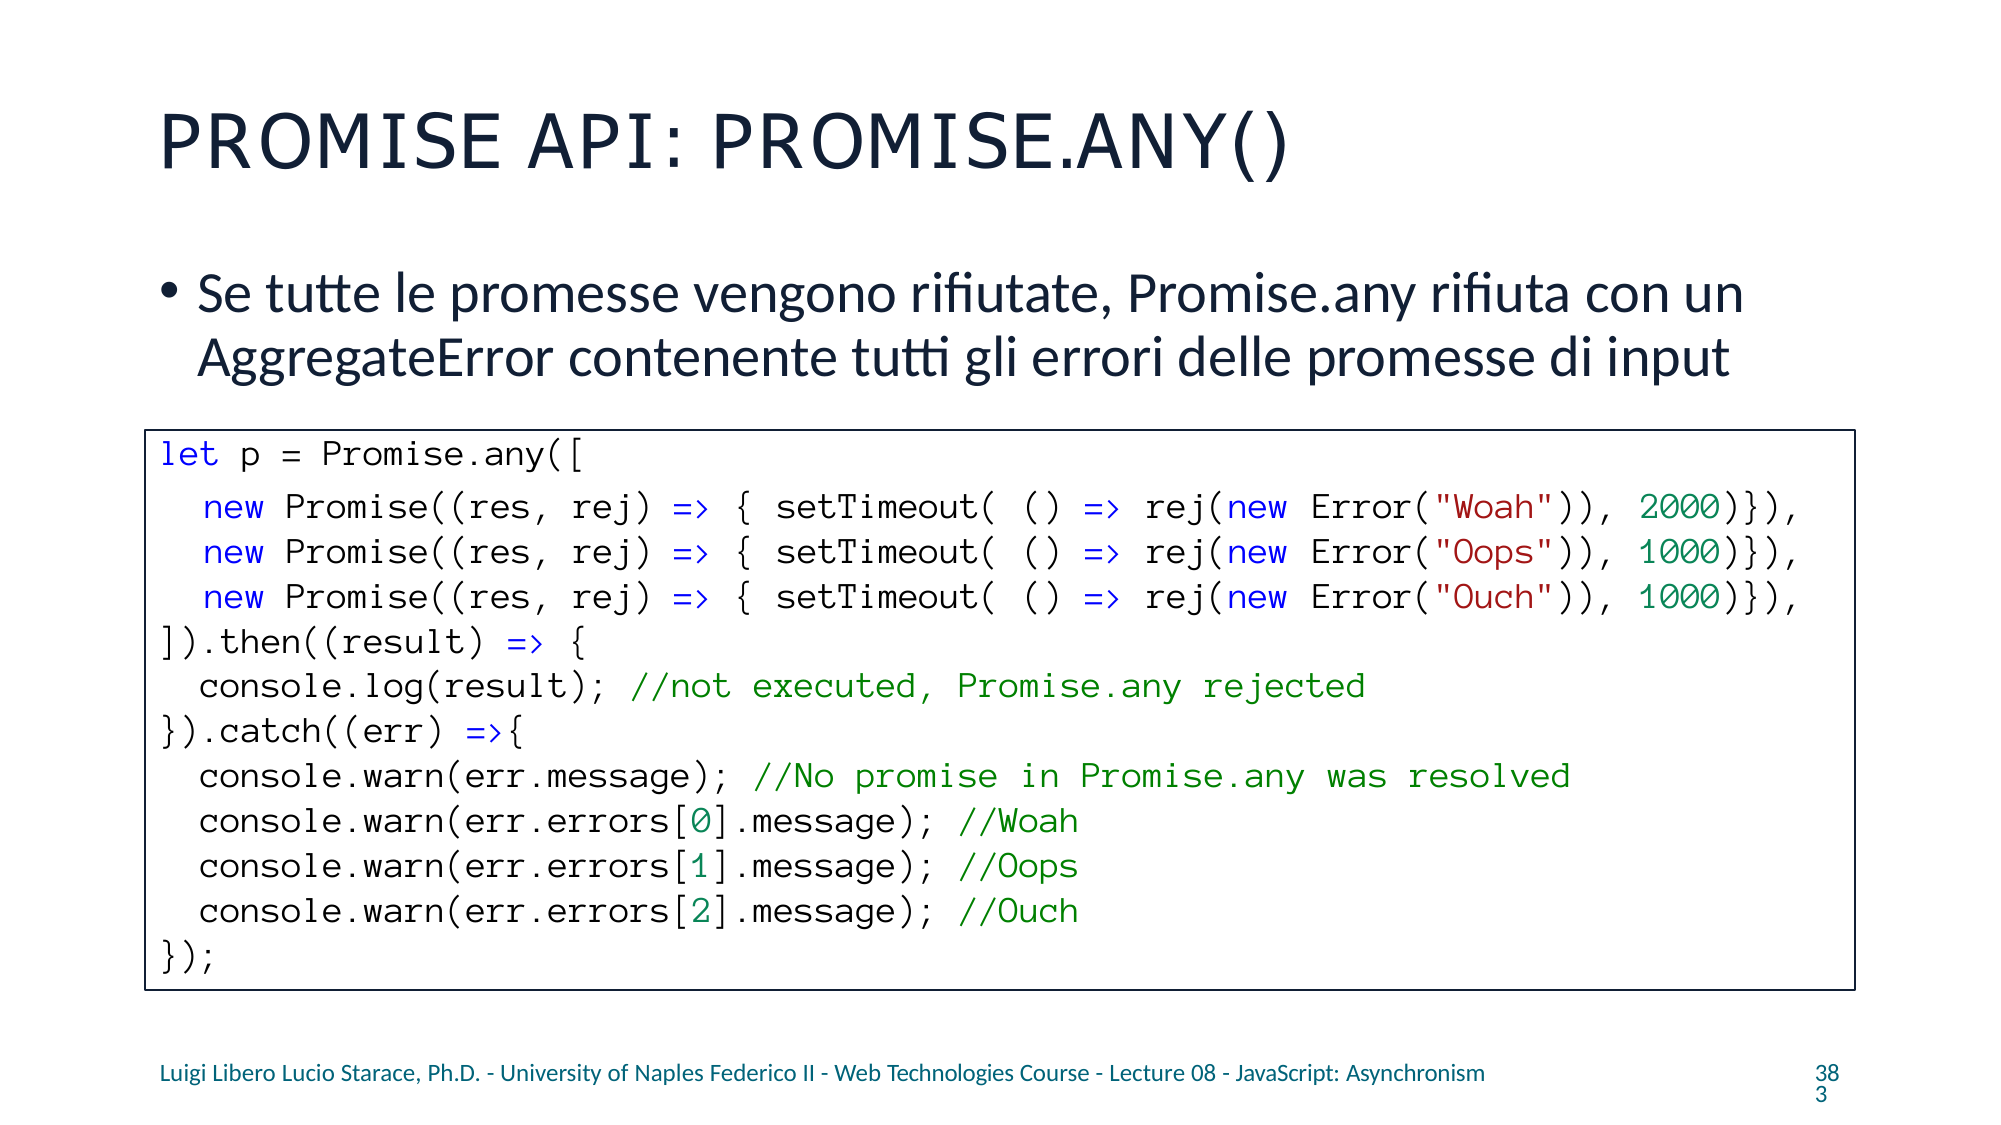

# PROMISE API: PROMISE.ANY()
Se tutte le promesse vengono rifiutate, Promise.any rifiuta con un AggregateError contenente tutti gli errori delle promesse di input

| let p = Promise.any([ |  |  |  |  |  |  |  |  |
| --- | --- | --- | --- | --- | --- | --- | --- | --- |
| new Promise((res, rej) | => | { | setTimeout( | () | => | rej(new | Error("Woah")), | 2000)}), |
| new Promise((res, rej) | => | { | setTimeout( | () | => | rej(new | Error("Oops")), | 1000)}), |
| new Promise((res, rej) | => | { | setTimeout( | () | => | rej(new | Error("Ouch")), | 1000)}), |
| ]).then((result) => { |  |  |  |  |  |  |  |  |
console.log(result); //not executed, Promise.any rejected
}).catch((err) =>{
console.warn(err.message); //No promise in Promise.any was resolved console.warn(err.errors[0].message); //Woah console.warn(err.errors[1].message); //Oops console.warn(err.errors[2].message); //Ouch
});
Luigi Libero Lucio Starace, Ph.D. - University of Naples Federico II - Web Technologies Course - Lecture 08 - JavaScript: Asynchronism
383